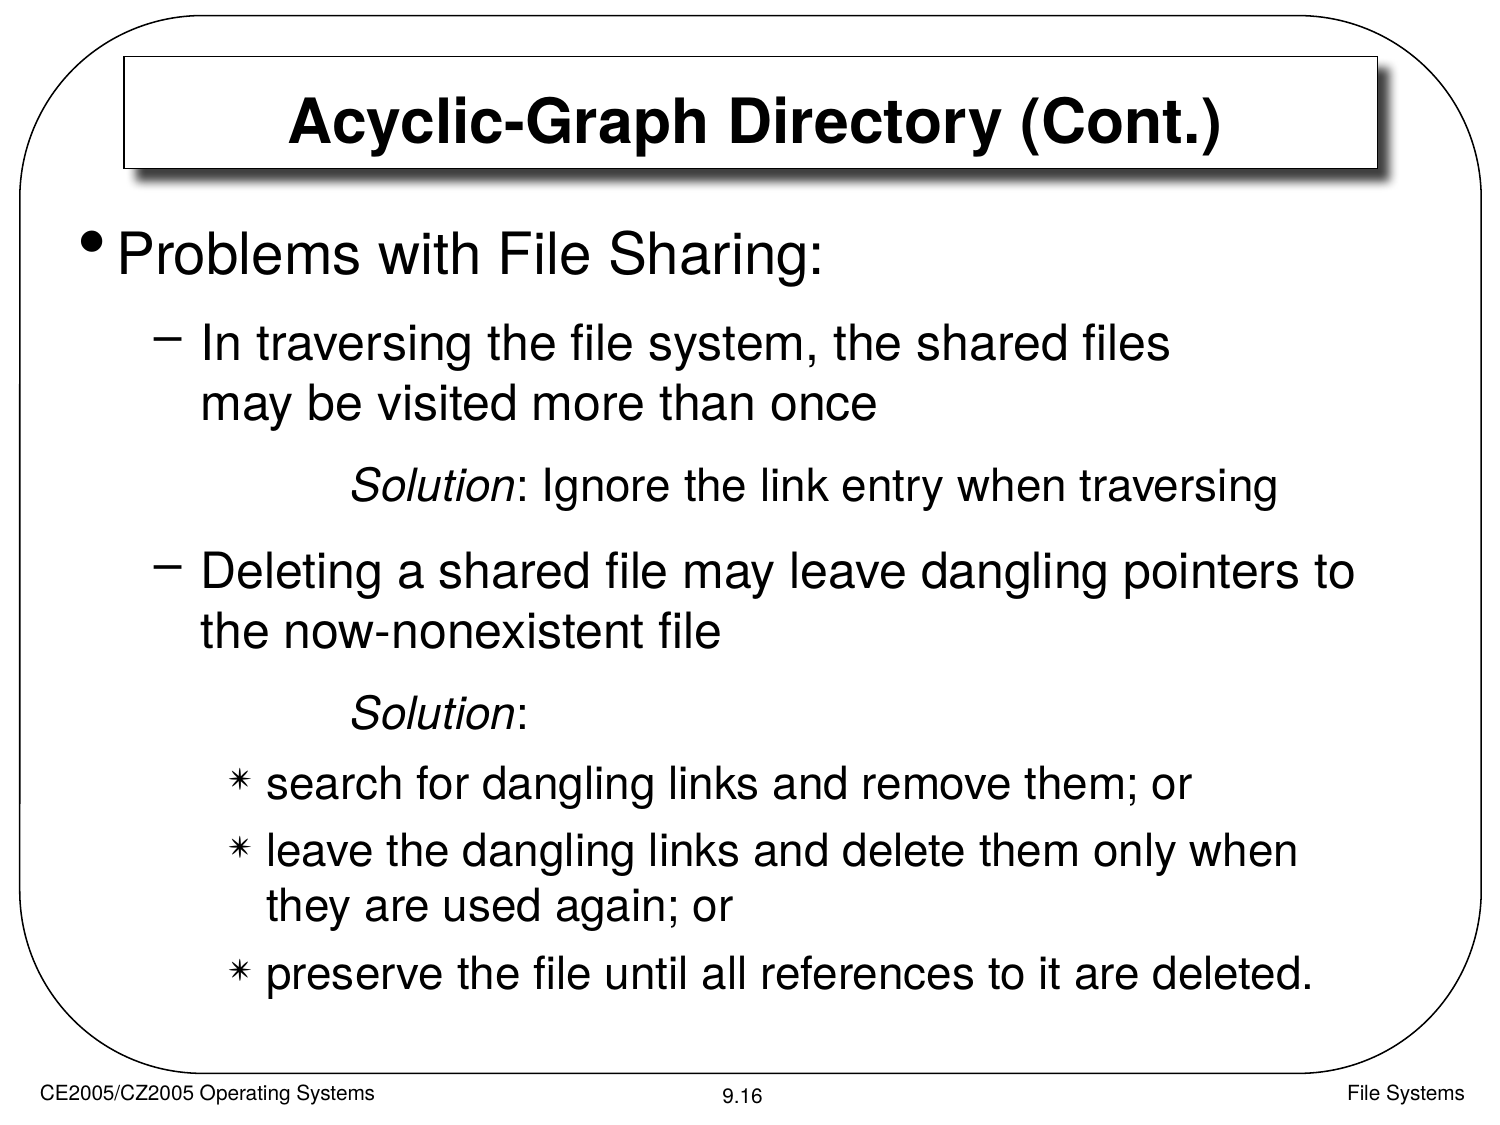

# Acyclic-Graph Directory (Cont.)
Problems with File Sharing:
In traversing the file system, the shared files
may be visited more than once
	Solution: Ignore the link entry when traversing
Deleting a shared file may leave dangling pointers to the now-nonexistent file
	Solution:
search for dangling links and remove them; or
leave the dangling links and delete them only when they are used again; or
preserve the file until all references to it are deleted.